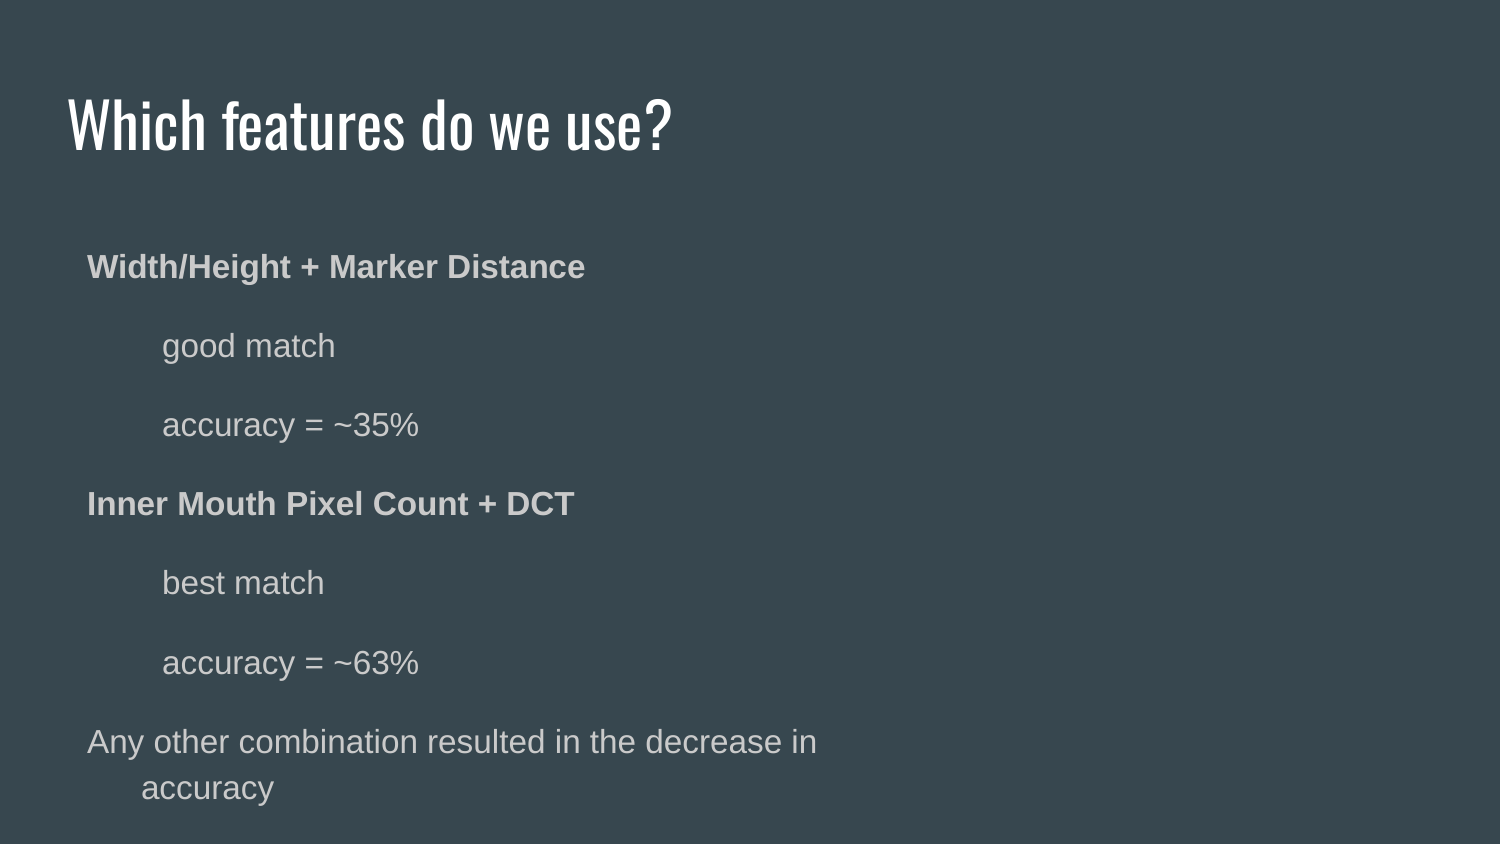

# Which features do we use?
Width/Height + Marker Distance
good match
accuracy = ~35%
Inner Mouth Pixel Count + DCT
best match
accuracy = ~63%
Any other combination resulted in the decrease in accuracy